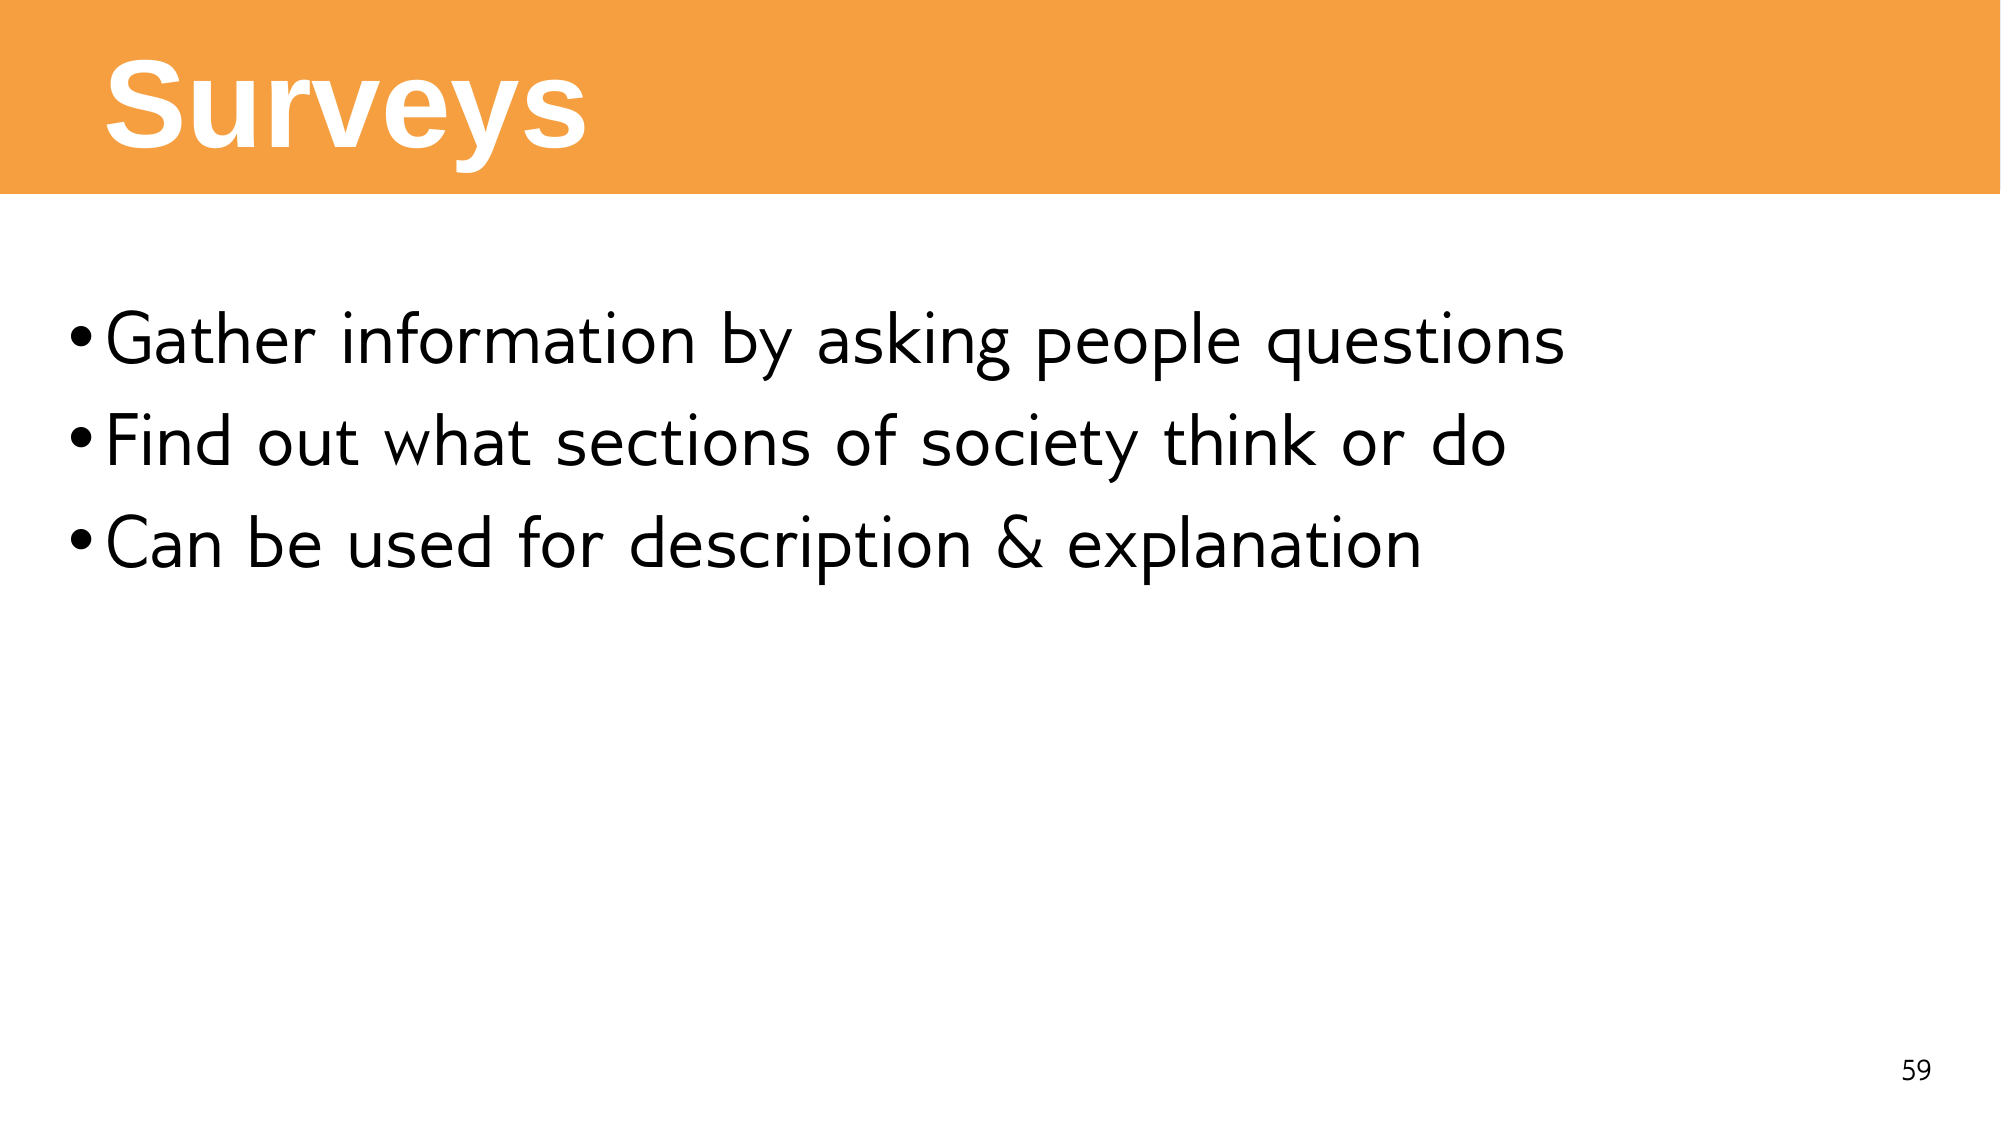

# Surveys
Gather information by asking people questions
Find out what sections of society think or do
Can be used for description & explanation

59